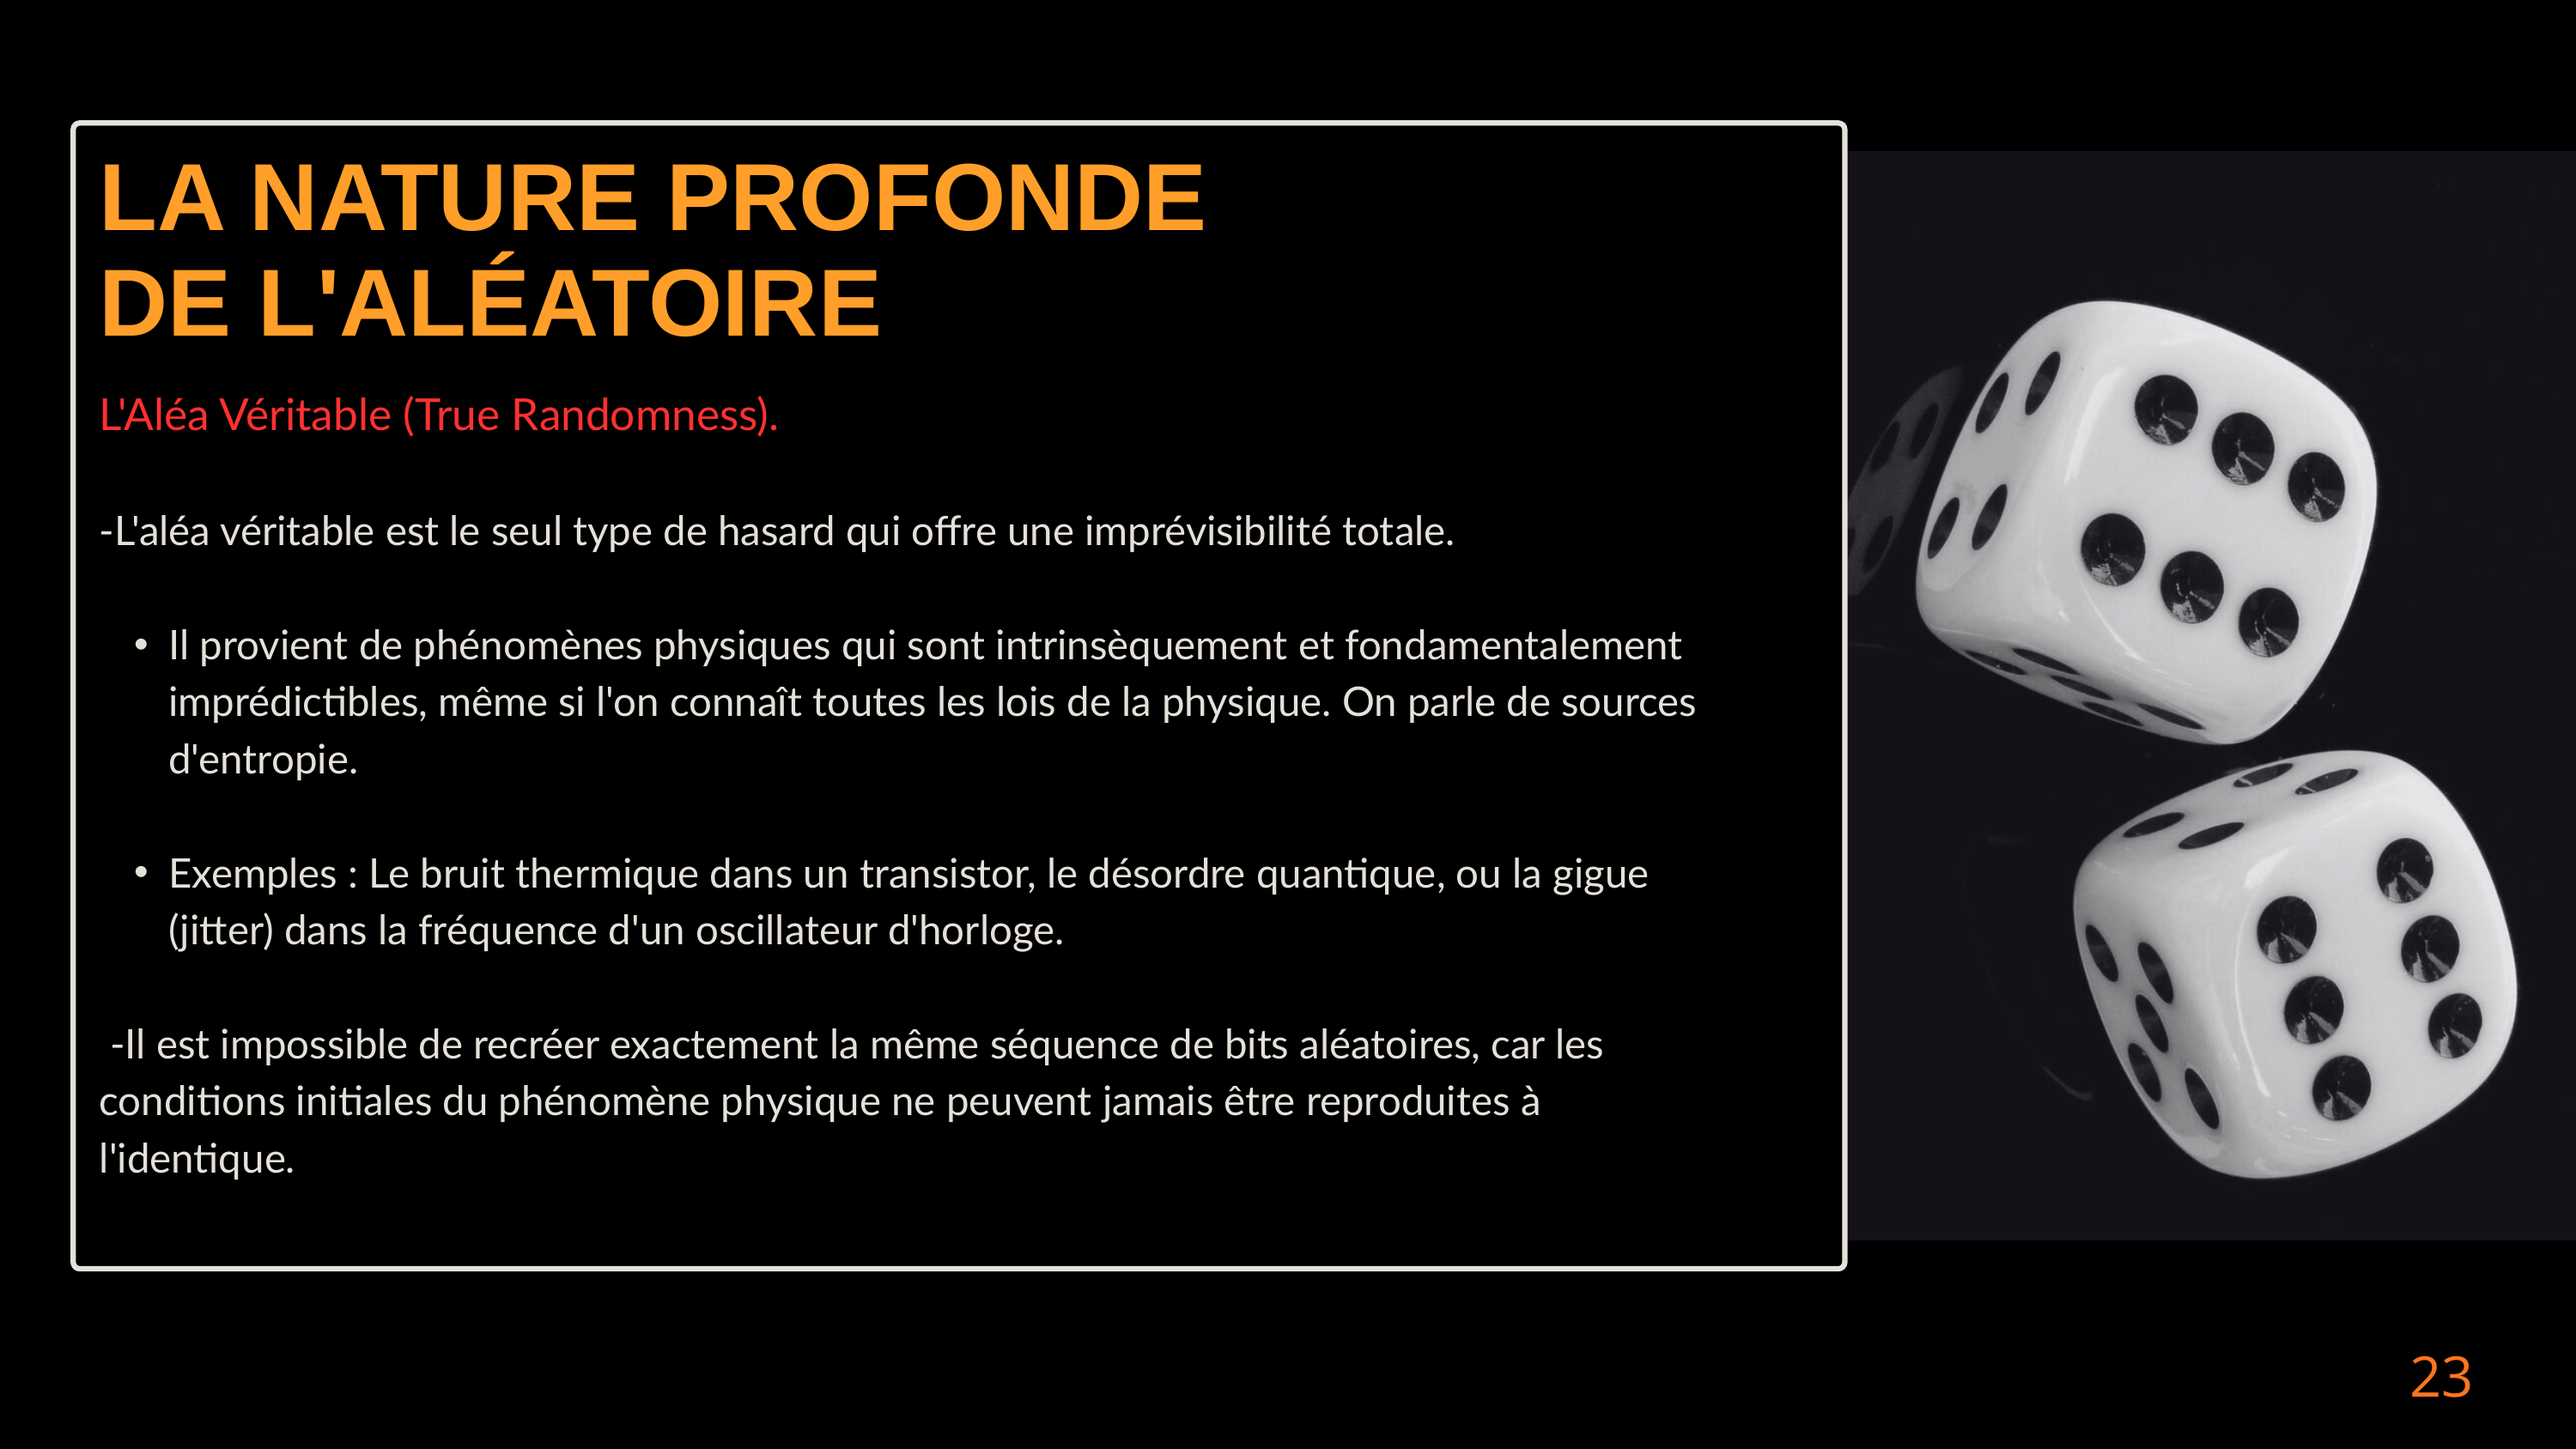

LA NATURE PROFONDE DE L'ALÉATOIRE

L'Aléa Véritable (True Randomness).

-L'aléa véritable est le seul type de hasard qui offre une imprévisibilité totale.

Il provient de phénomènes physiques qui sont intrinsèquement et fondamentalement imprédictibles, même si l'on connaît toutes les lois de la physique. On parle de sources d'entropie.

Exemples : Le bruit thermique dans un transistor, le désordre quantique, ou la gigue (jitter) dans la fréquence d'un oscillateur d'horloge.

 -Il est impossible de recréer exactement la même séquence de bits aléatoires, car les conditions initiales du phénomène physique ne peuvent jamais être reproduites à l'identique.

23